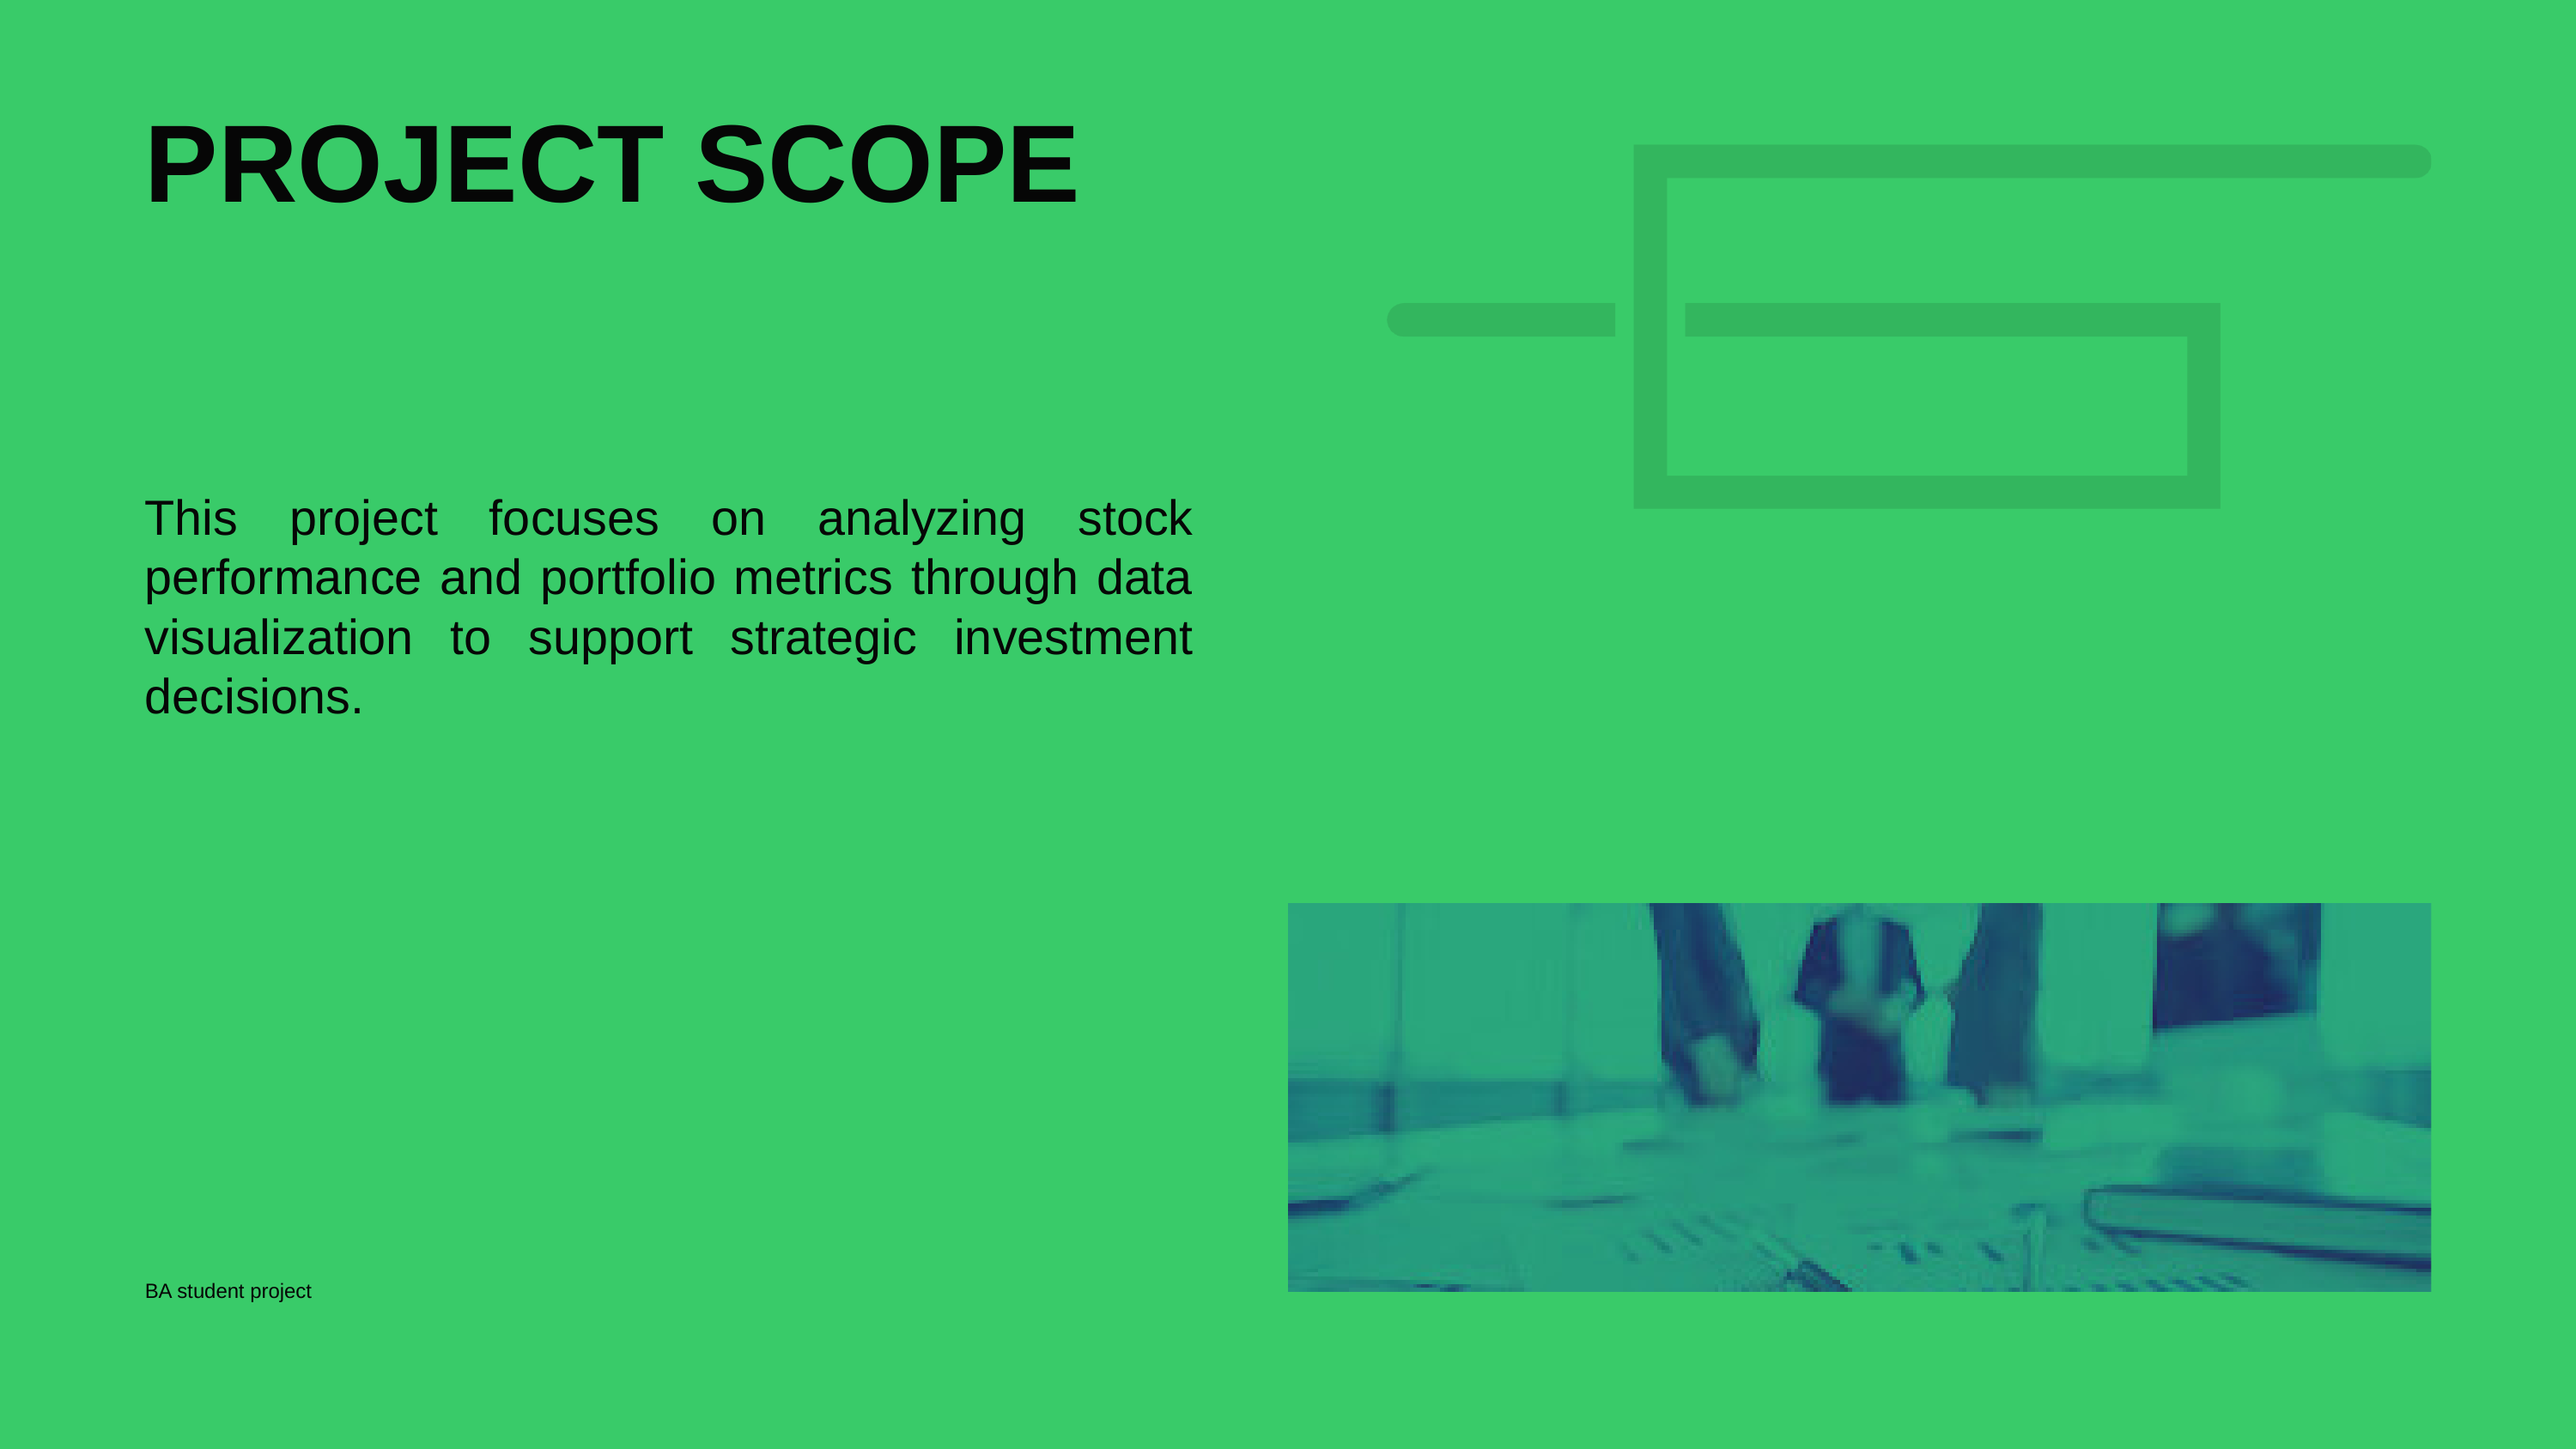

PROJECT SCOPE

This project focuses on analyzing stock performance and portfolio metrics through data visualization to support strategic investment decisions.

BA student project